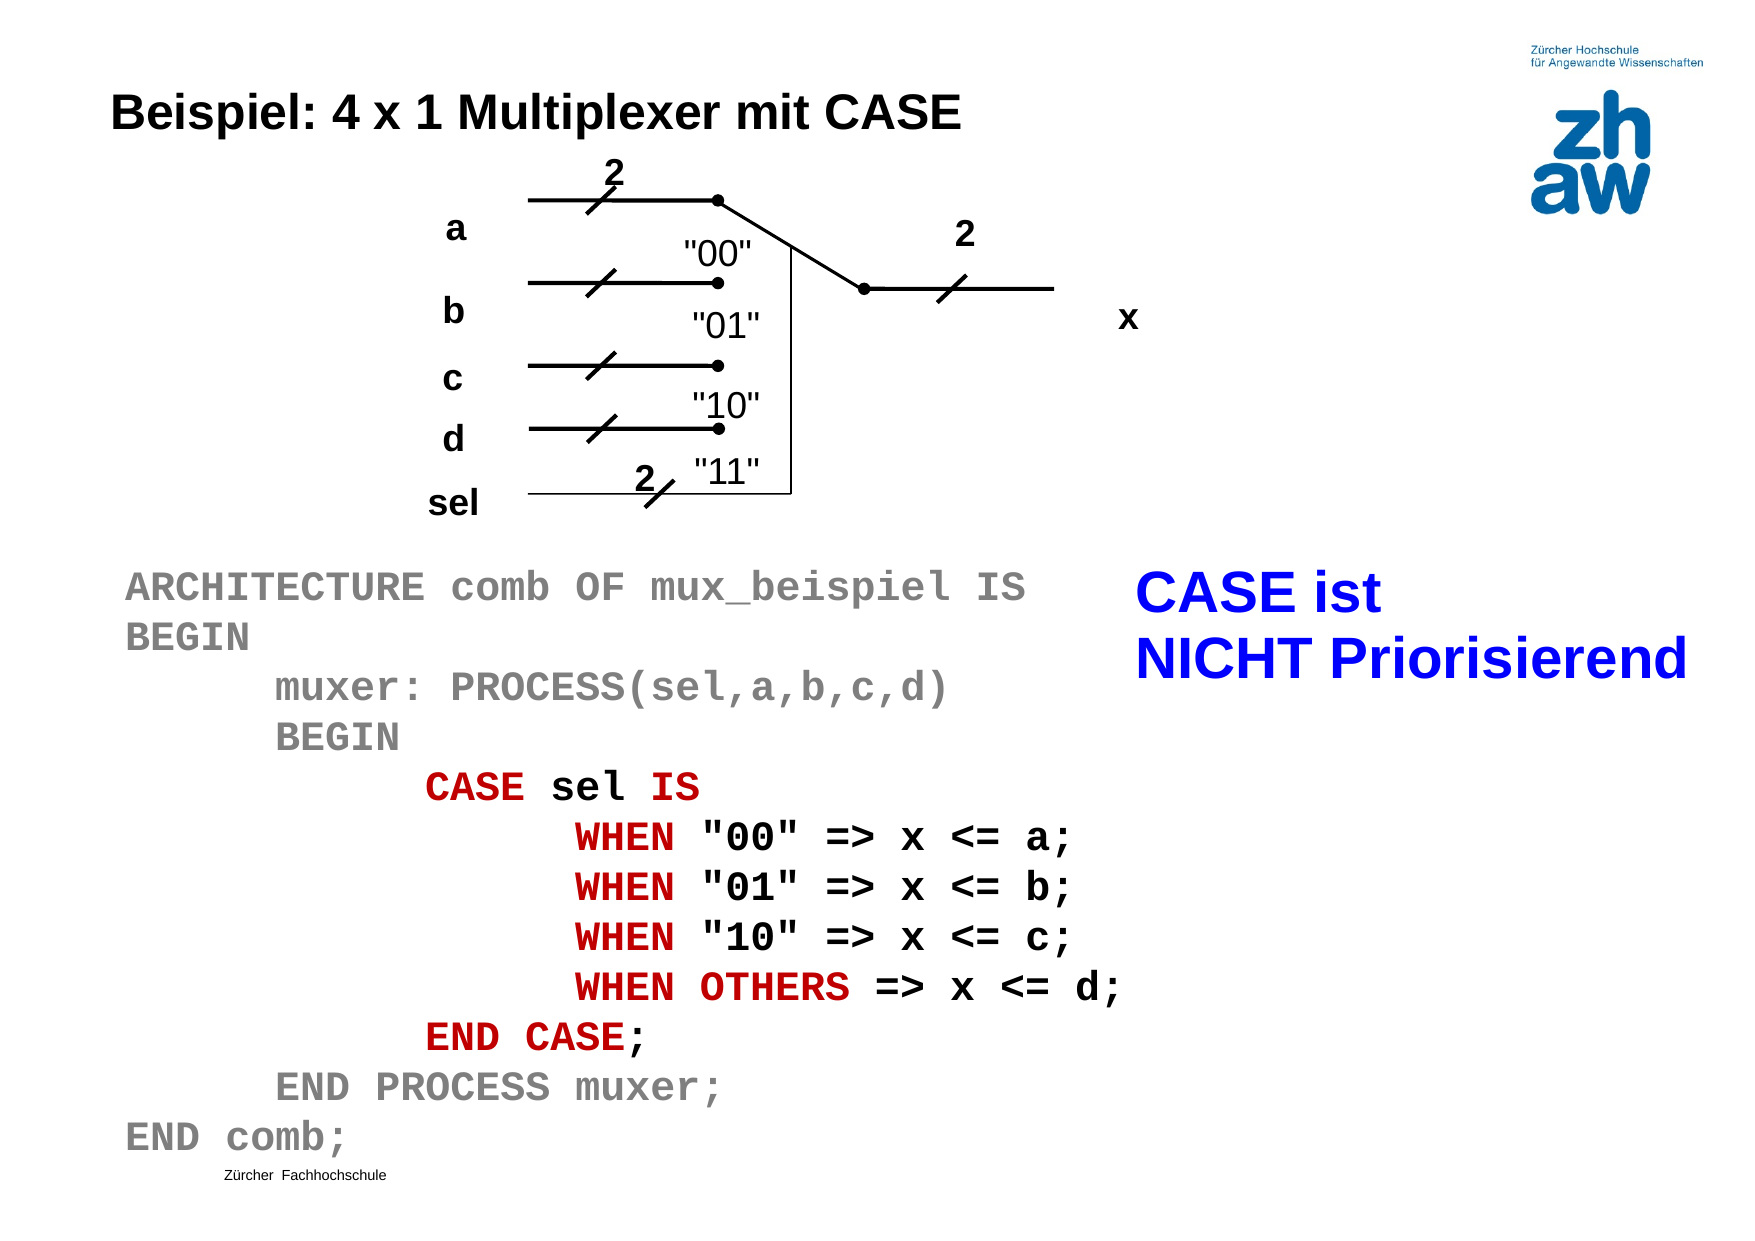

# Beispiel: 4 x 1 Multiplexer mit CASE
2
a
2

"00"

b
x

"01"

c
"10"

d

"11"
2

sel

CASE ist
NICHT Priorisierend
ARCHITECTURE comb OF mux_beispiel IS
BEGIN
	muxer: PROCESS(sel,a,b,c,d)
	BEGIN
		CASE sel IS
			WHEN "00" => x <= a;
			WHEN "01" => x <= b;
			WHEN "10" => x <= c;
			WHEN OTHERS => x <= d;
		END CASE;
	END PROCESS muxer;
END comb;